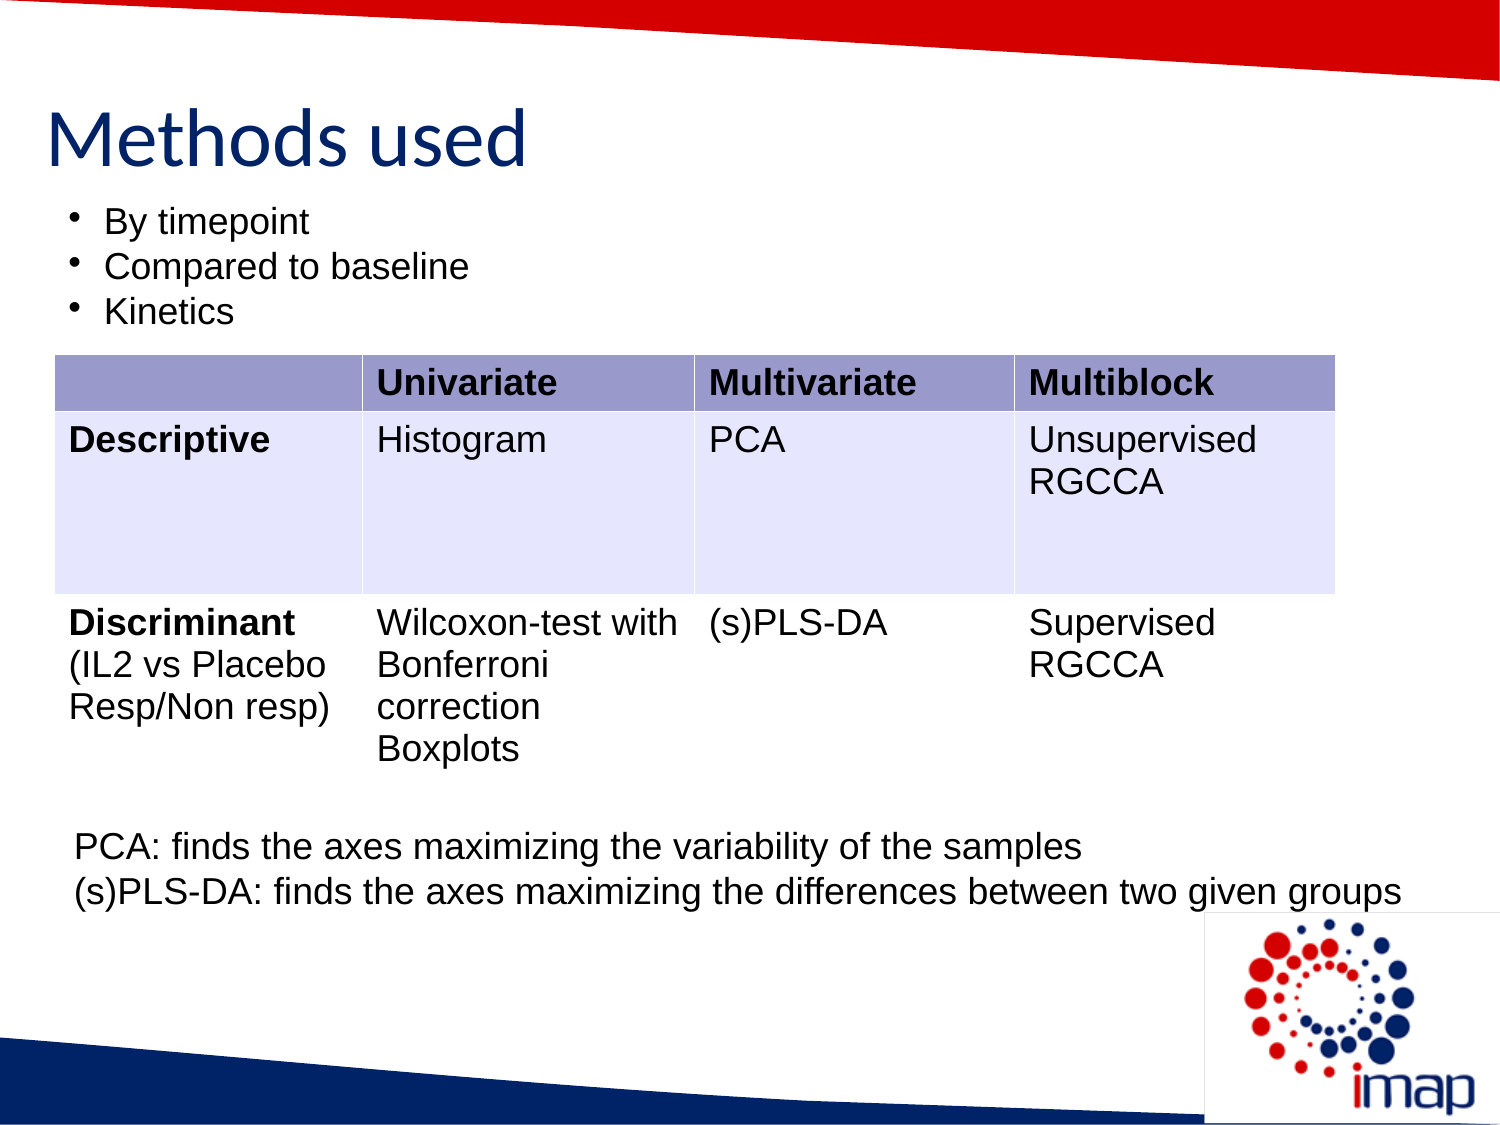

Methods used

By timepoint
Compared to baseline
Kinetics
|  | Univariate | Multivariate | Multiblock |
| --- | --- | --- | --- |
| Descriptive | Histogram | PCA | Unsupervised RGCCA |
| Discriminant (IL2 vs Placebo Resp/Non resp) | Wilcoxon-test with Bonferroni correction Boxplots | (s)PLS-DA | Supervised RGCCA |
PCA: finds the axes maximizing the variability of the samples
(s)PLS-DA: finds the axes maximizing the differences between two given groups